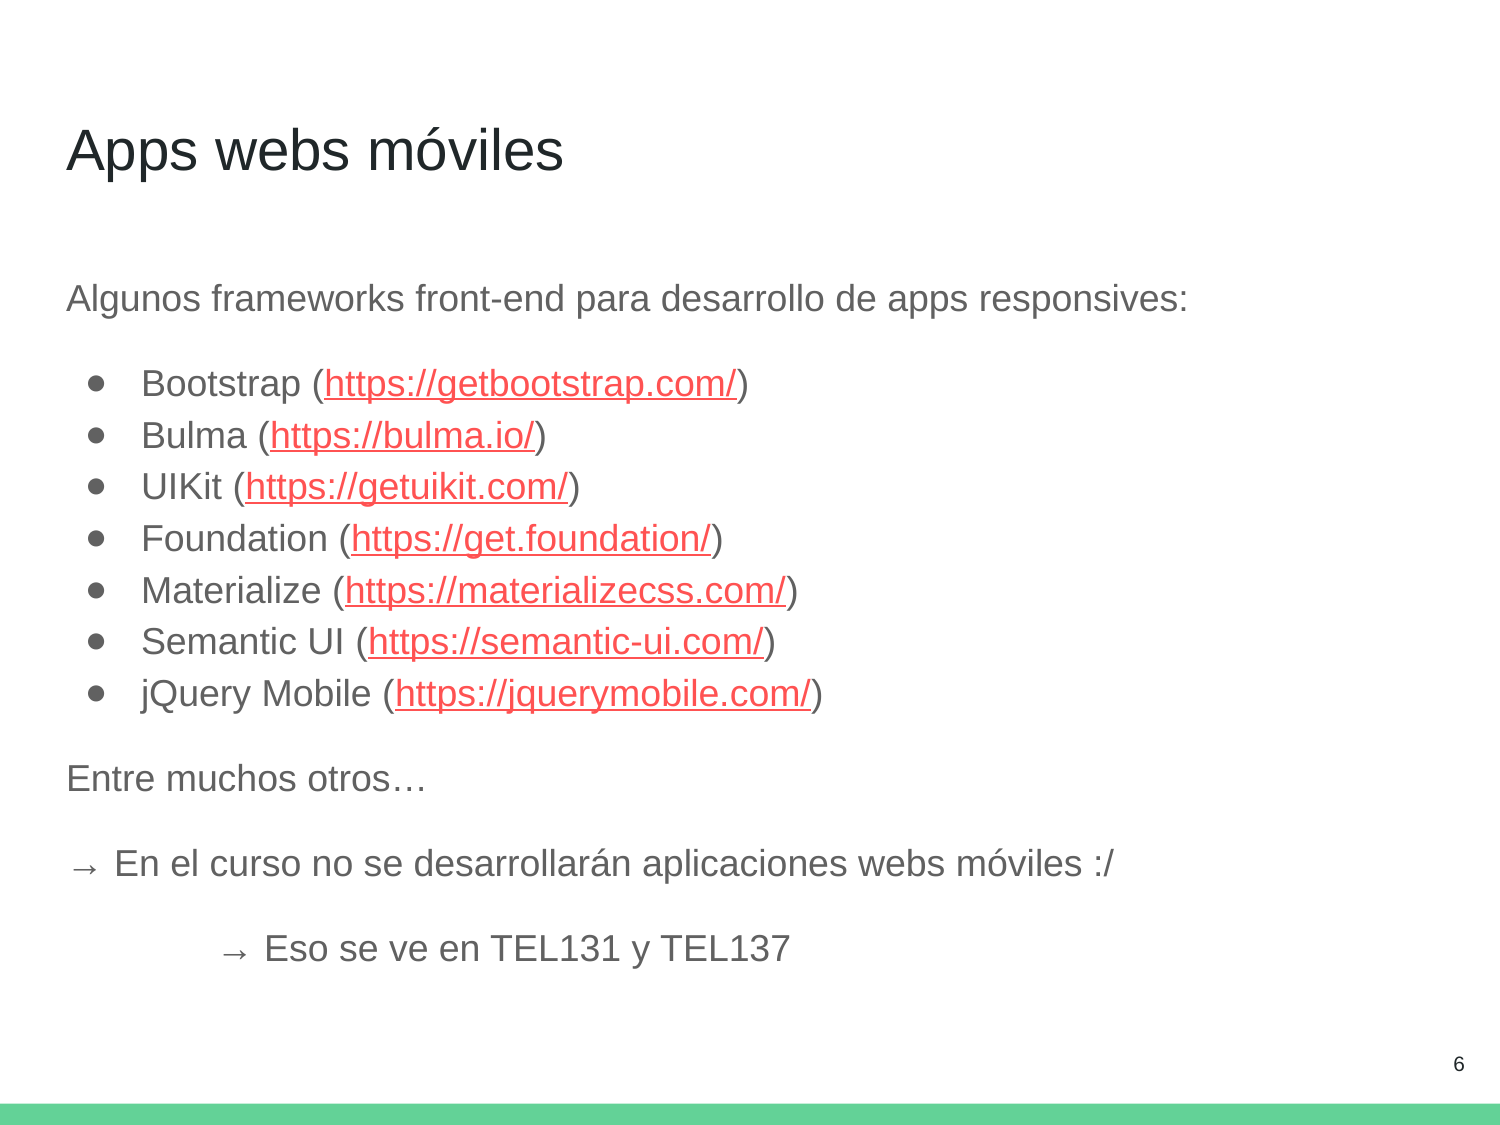

# Apps webs móviles
Algunos frameworks front-end para desarrollo de apps responsives:
Bootstrap (https://getbootstrap.com/)
Bulma (https://bulma.io/)
UIKit (https://getuikit.com/)
Foundation (https://get.foundation/)
Materialize (https://materializecss.com/)
Semantic UI (https://semantic-ui.com/)
jQuery Mobile (https://jquerymobile.com/)
Entre muchos otros…
→ En el curso no se desarrollarán aplicaciones webs móviles :/
	→ Eso se ve en TEL131 y TEL137

6